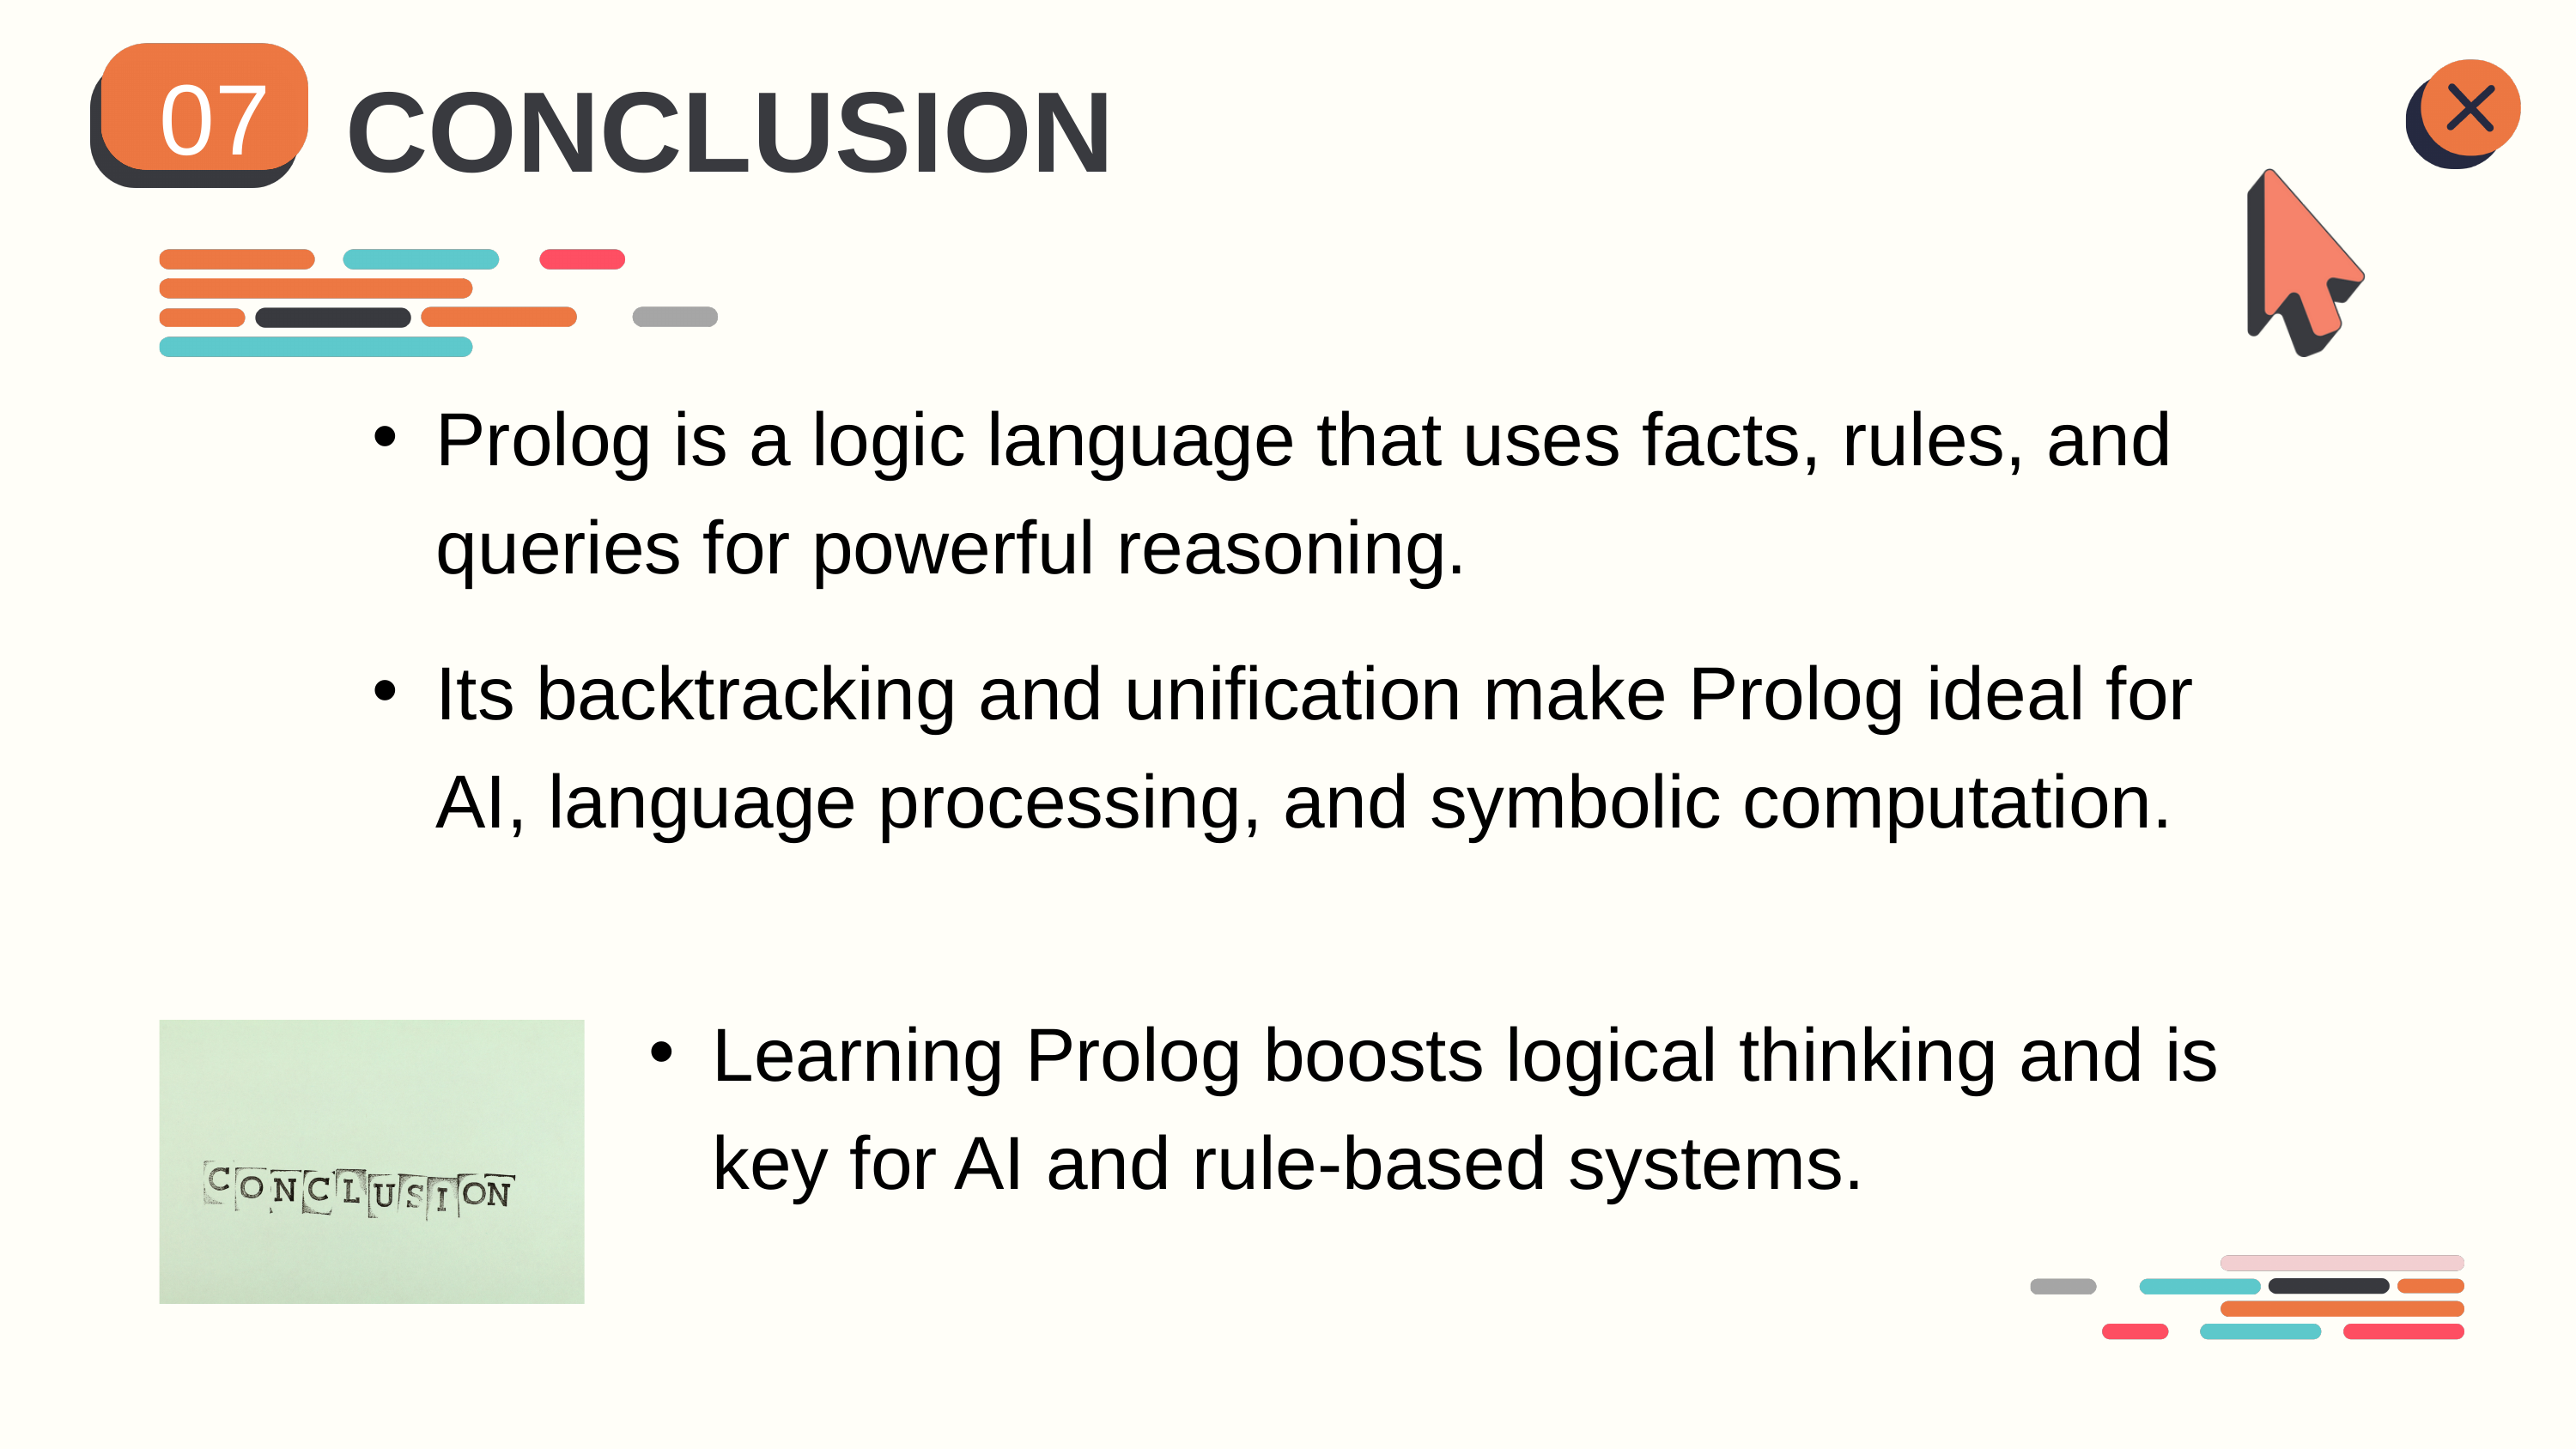

CONCLUSION
07

Prolog is a logic language that uses facts, rules, and queries for powerful reasoning.

Its backtracking and unification make Prolog ideal for AI, language processing, and symbolic computation.

Learning Prolog boosts logical thinking and is key for AI and rule-based systems.